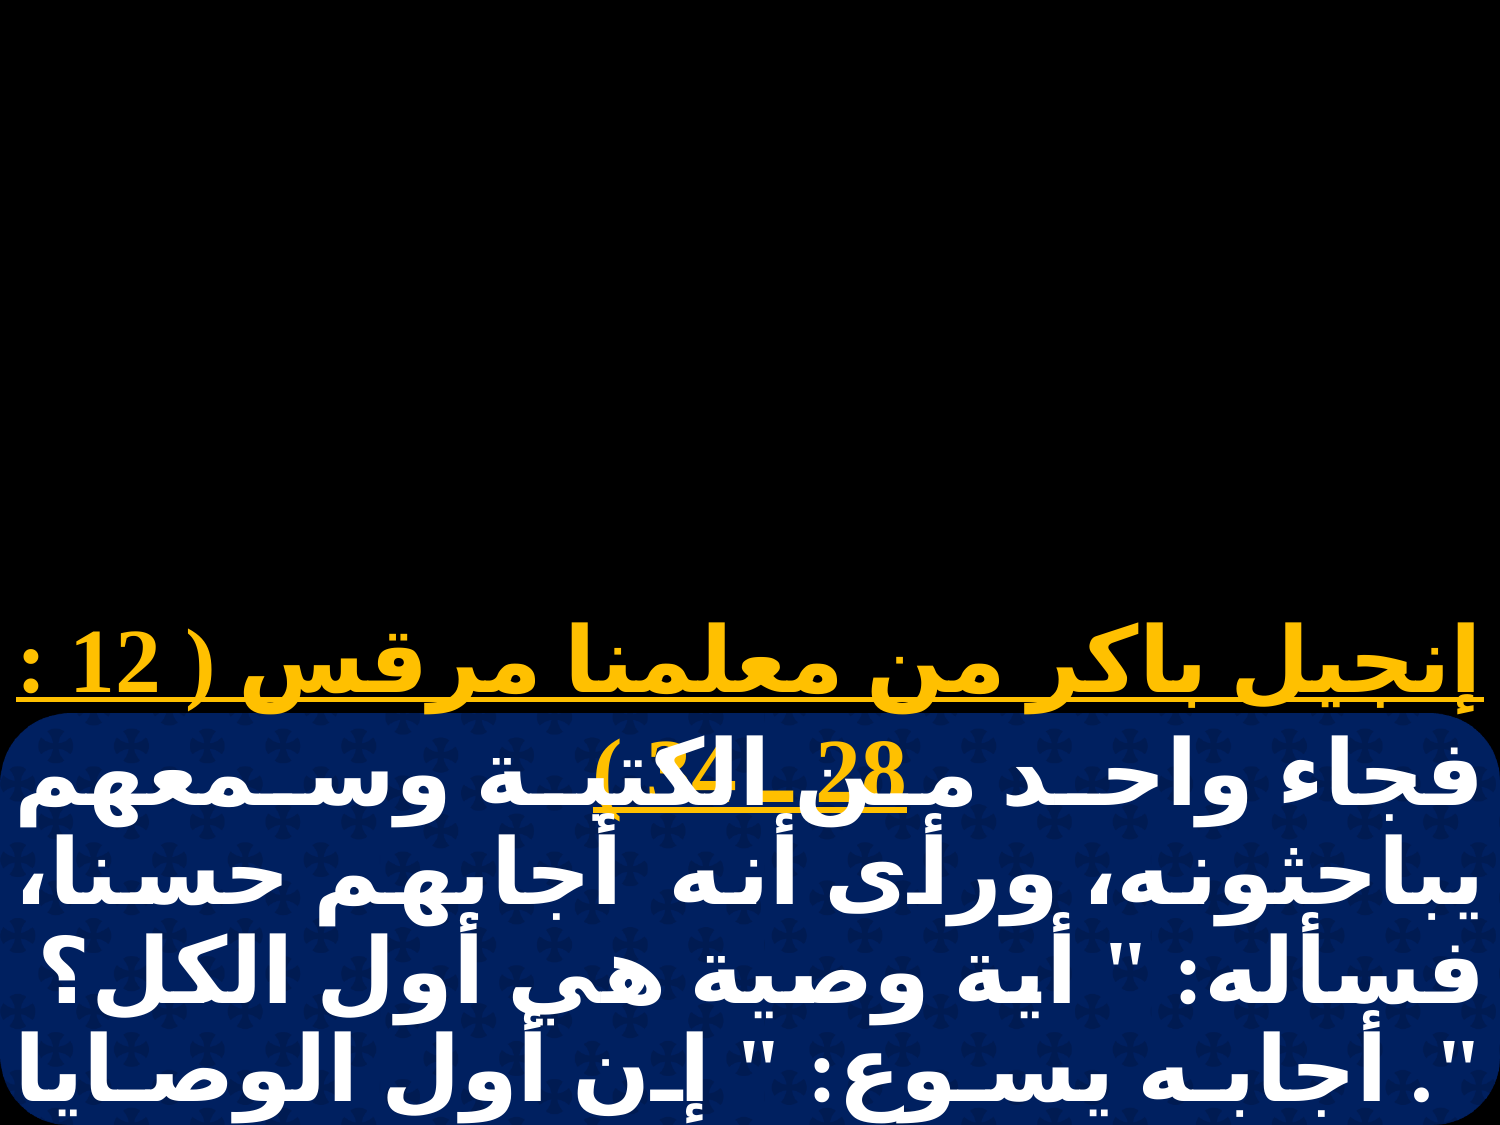

إنجيل باكر من معلمنا مرقس ( 12 : 28 ـ 34 )
فجاء واحد من الكتبة وسمعهم يباحثونه، ورأى أنه  أجابهم حسنا، فسأله: " أية وصية هي أول الكل؟  ". أجابه يسوع: " إن أول الوصايا كلها هي:  اسمع يا إسرائيل إن الرب إلهنا رب واحد. فأحبب